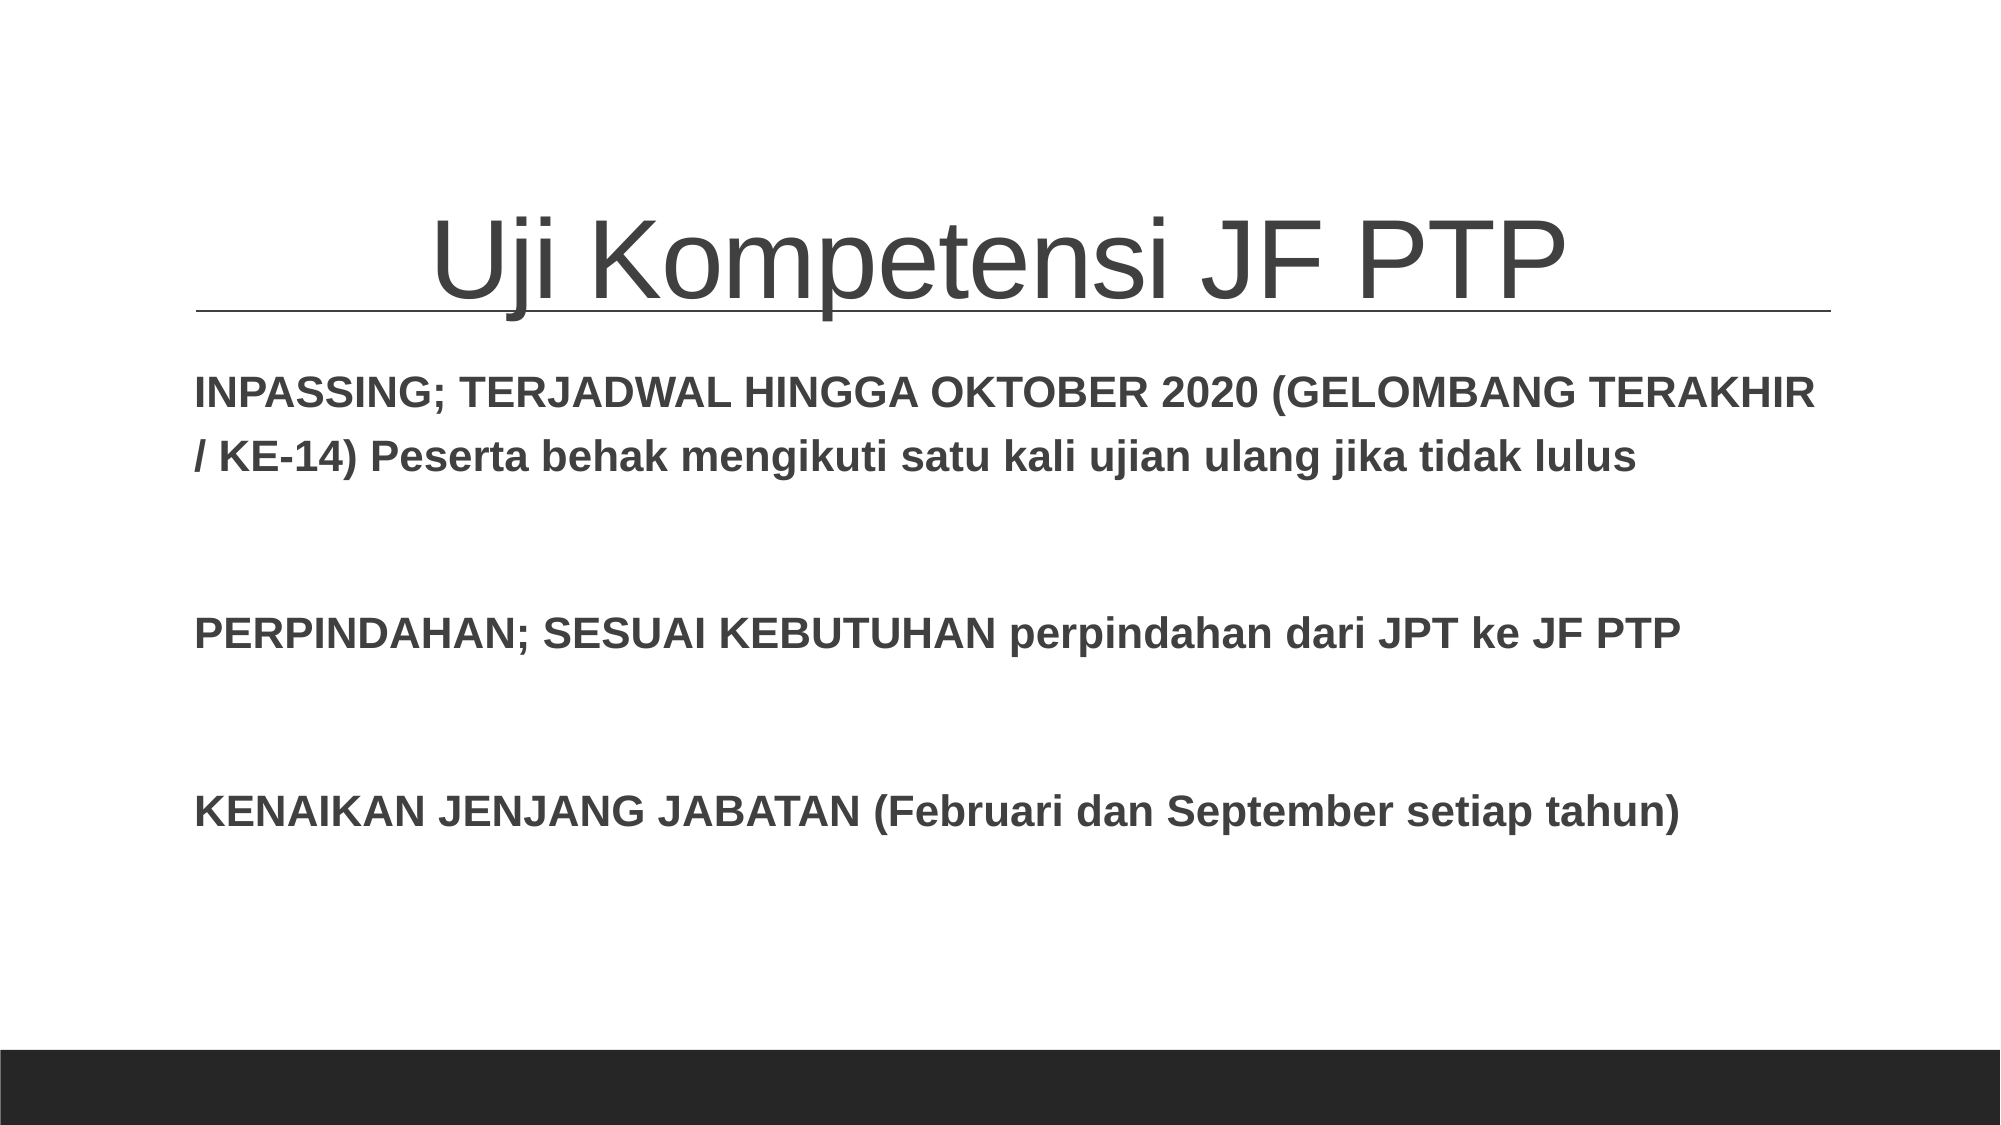

# Uji Kompetensi JF PTP
INPASSING; TERJADWAL HINGGA OKTOBER 2020 (GELOMBANG TERAKHIR / KE-14) Peserta behak mengikuti satu kali ujian ulang jika tidak lulus

PERPINDAHAN; SESUAI KEBUTUHAN perpindahan dari JPT ke JF PTP

KENAIKAN JENJANG JABATAN (Februari dan September setiap tahun)